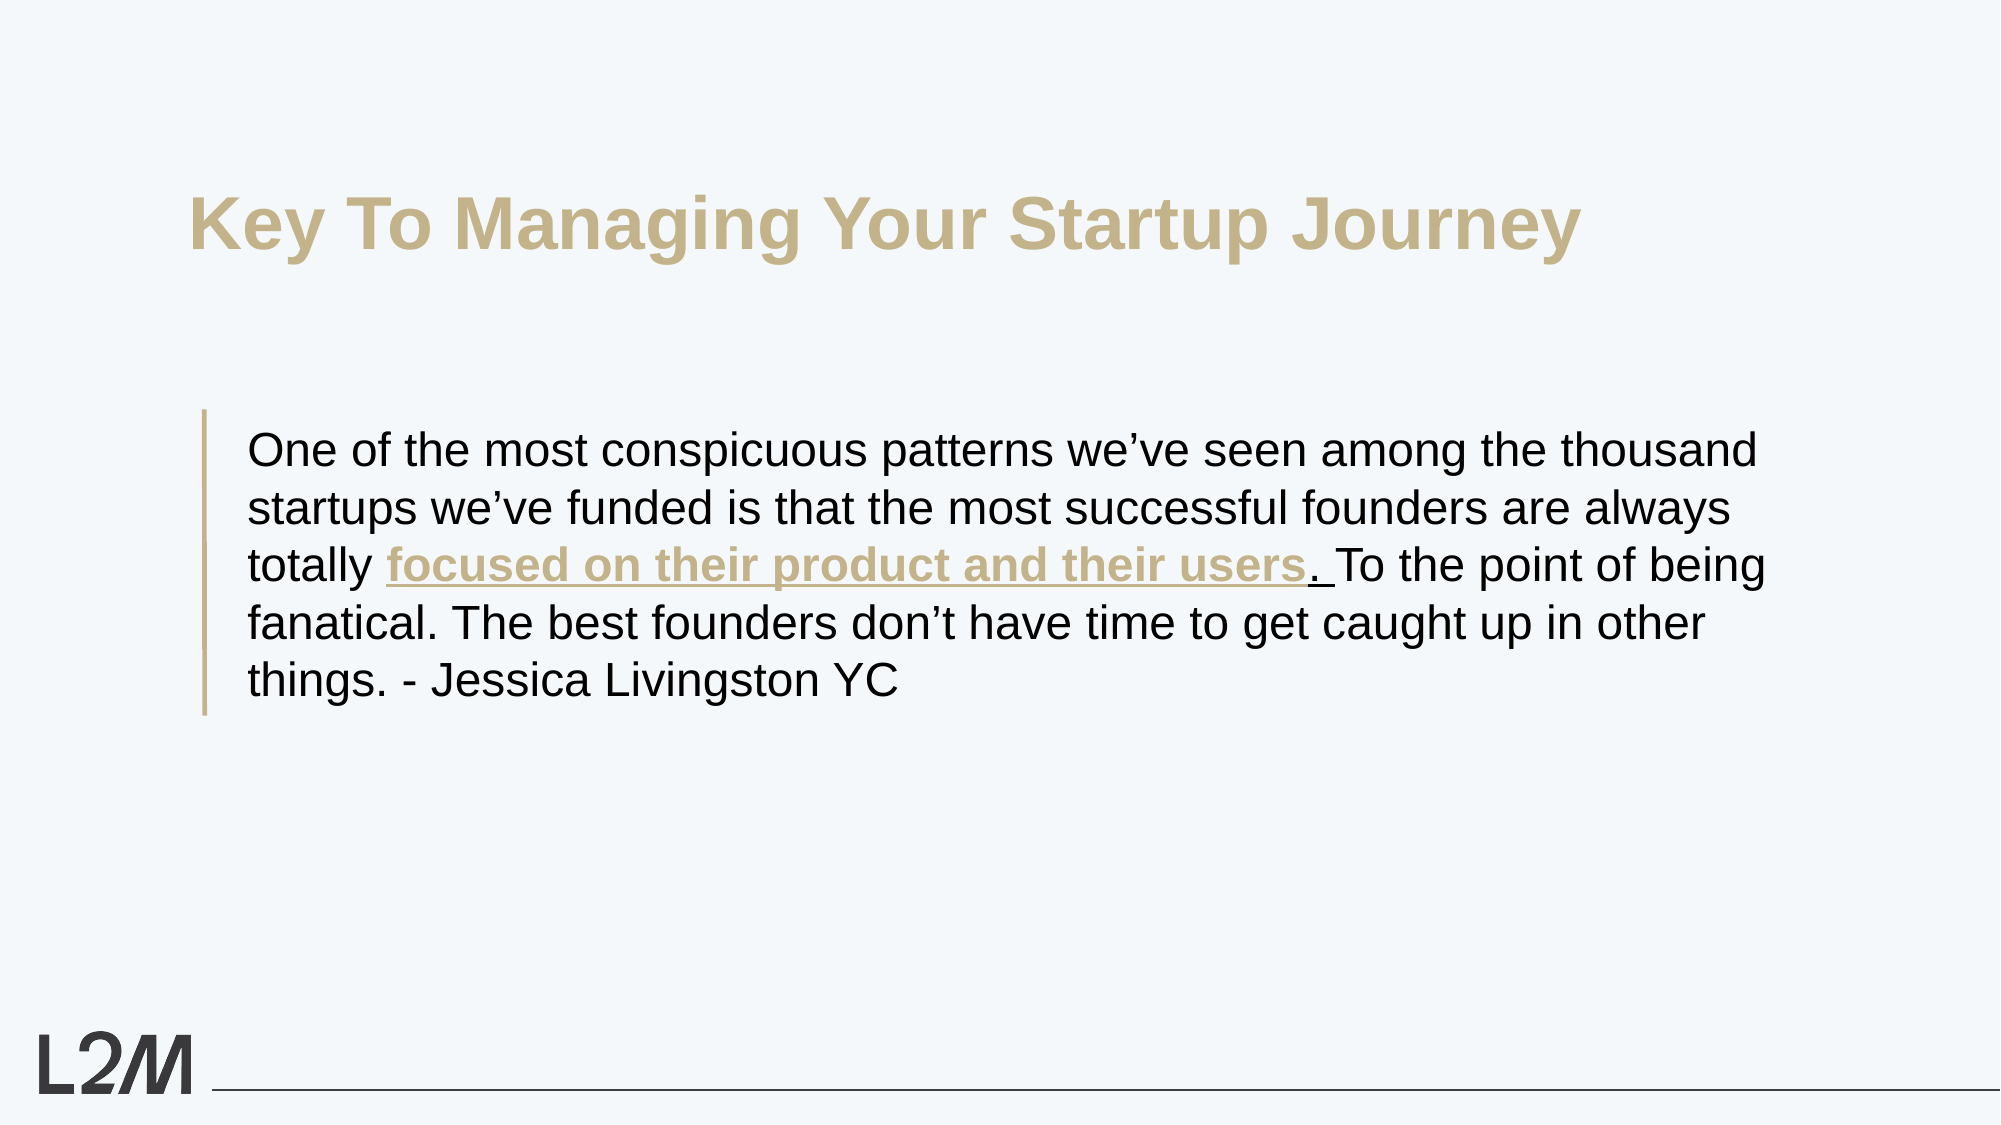

Key To Managing Your Startup Journey

One of the most conspicuous patterns we’ve seen among the thousand startups we’ve funded is that the most successful founders are always totally focused on their product and their users. To the point of being fanatical. The best founders don’t have time to get caught up in other things. - Jessica Livingston YC